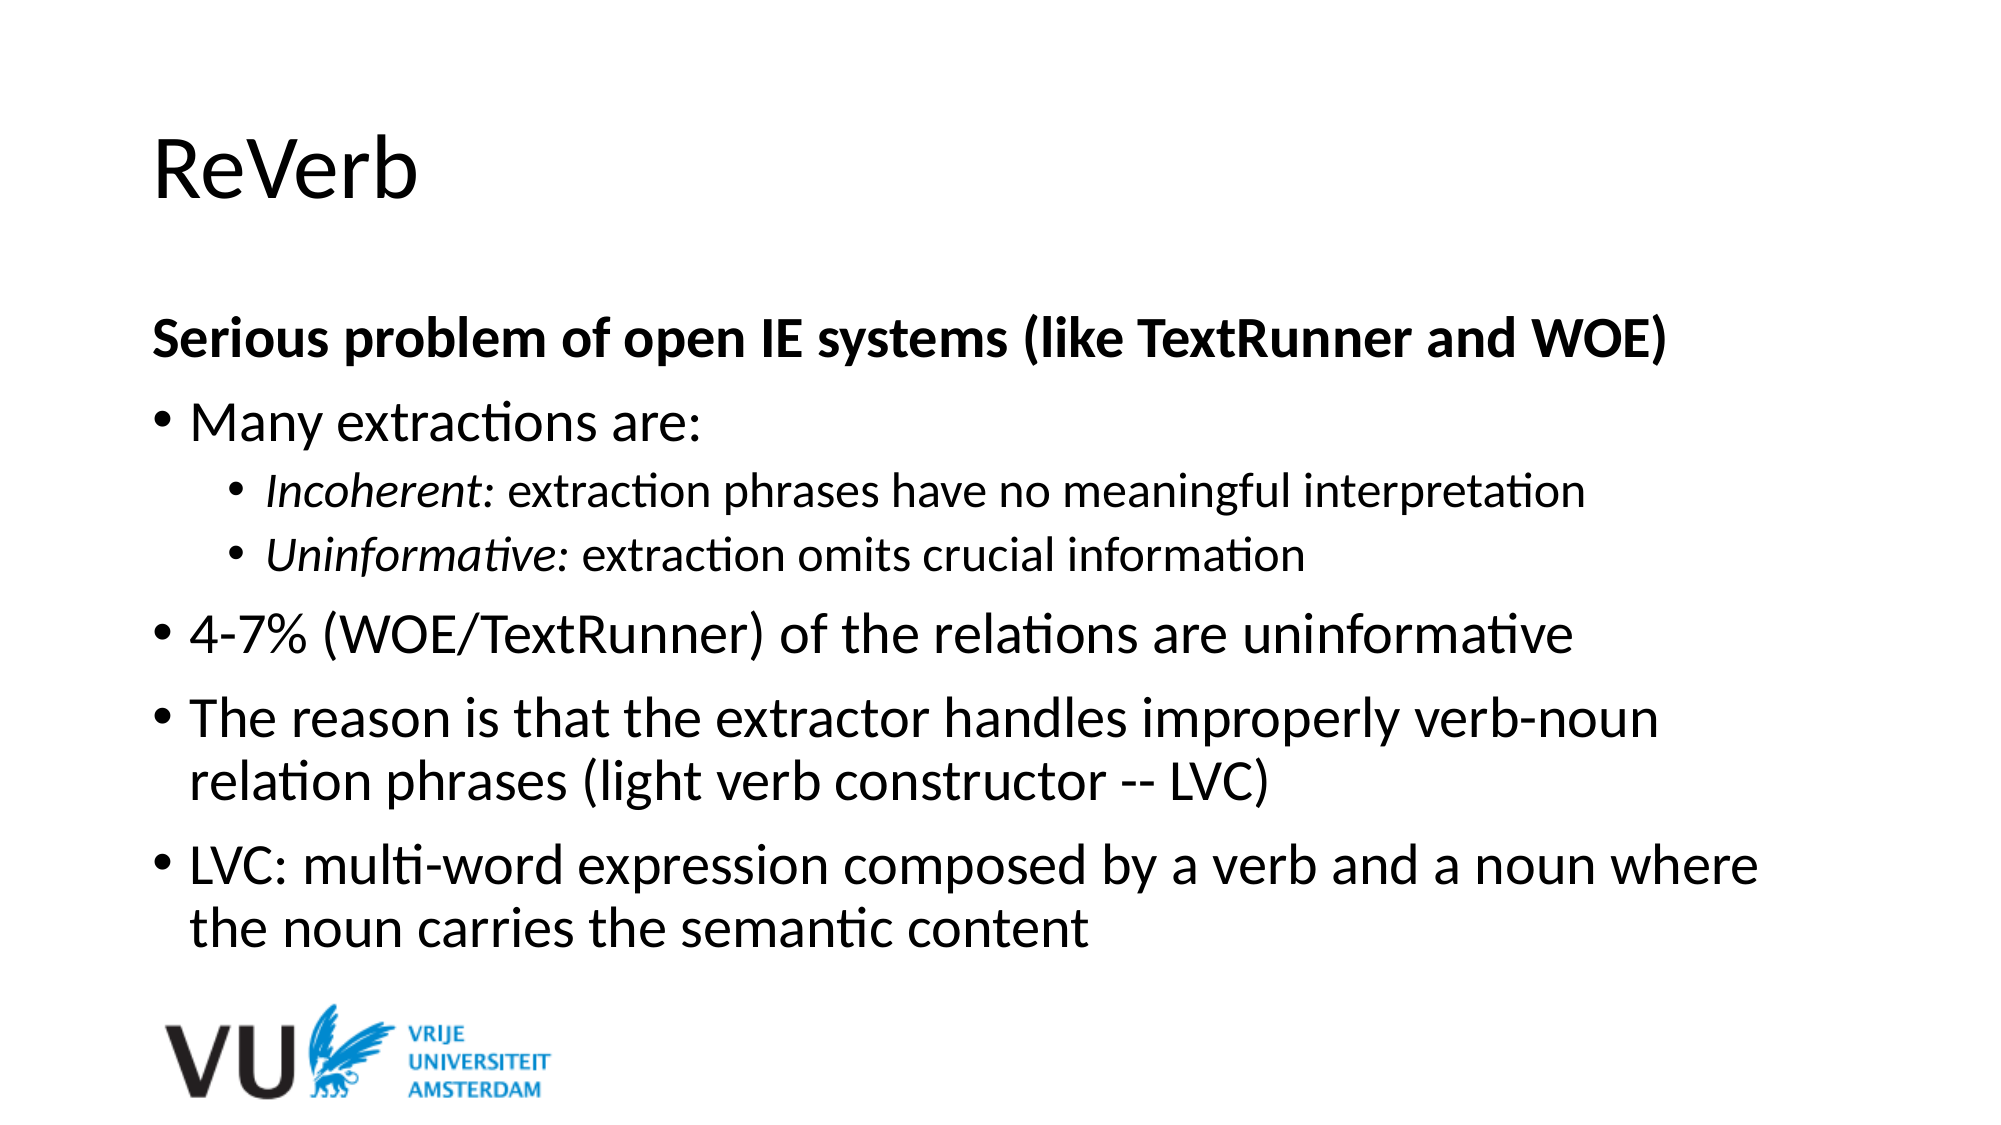

# ReVerb
Serious problem of open IE systems (like TextRunner and WOE)
Many extractions are:
Incoherent: extraction phrases have no meaningful interpretation
Uninformative: extraction omits crucial information
4-7% (WOE/TextRunner) of the relations are uninformative
The reason is that the extractor handles improperly verb-noun relation phrases (light verb constructor -- LVC)
LVC: multi-word expression composed by a verb and a noun where the noun carries the semantic content